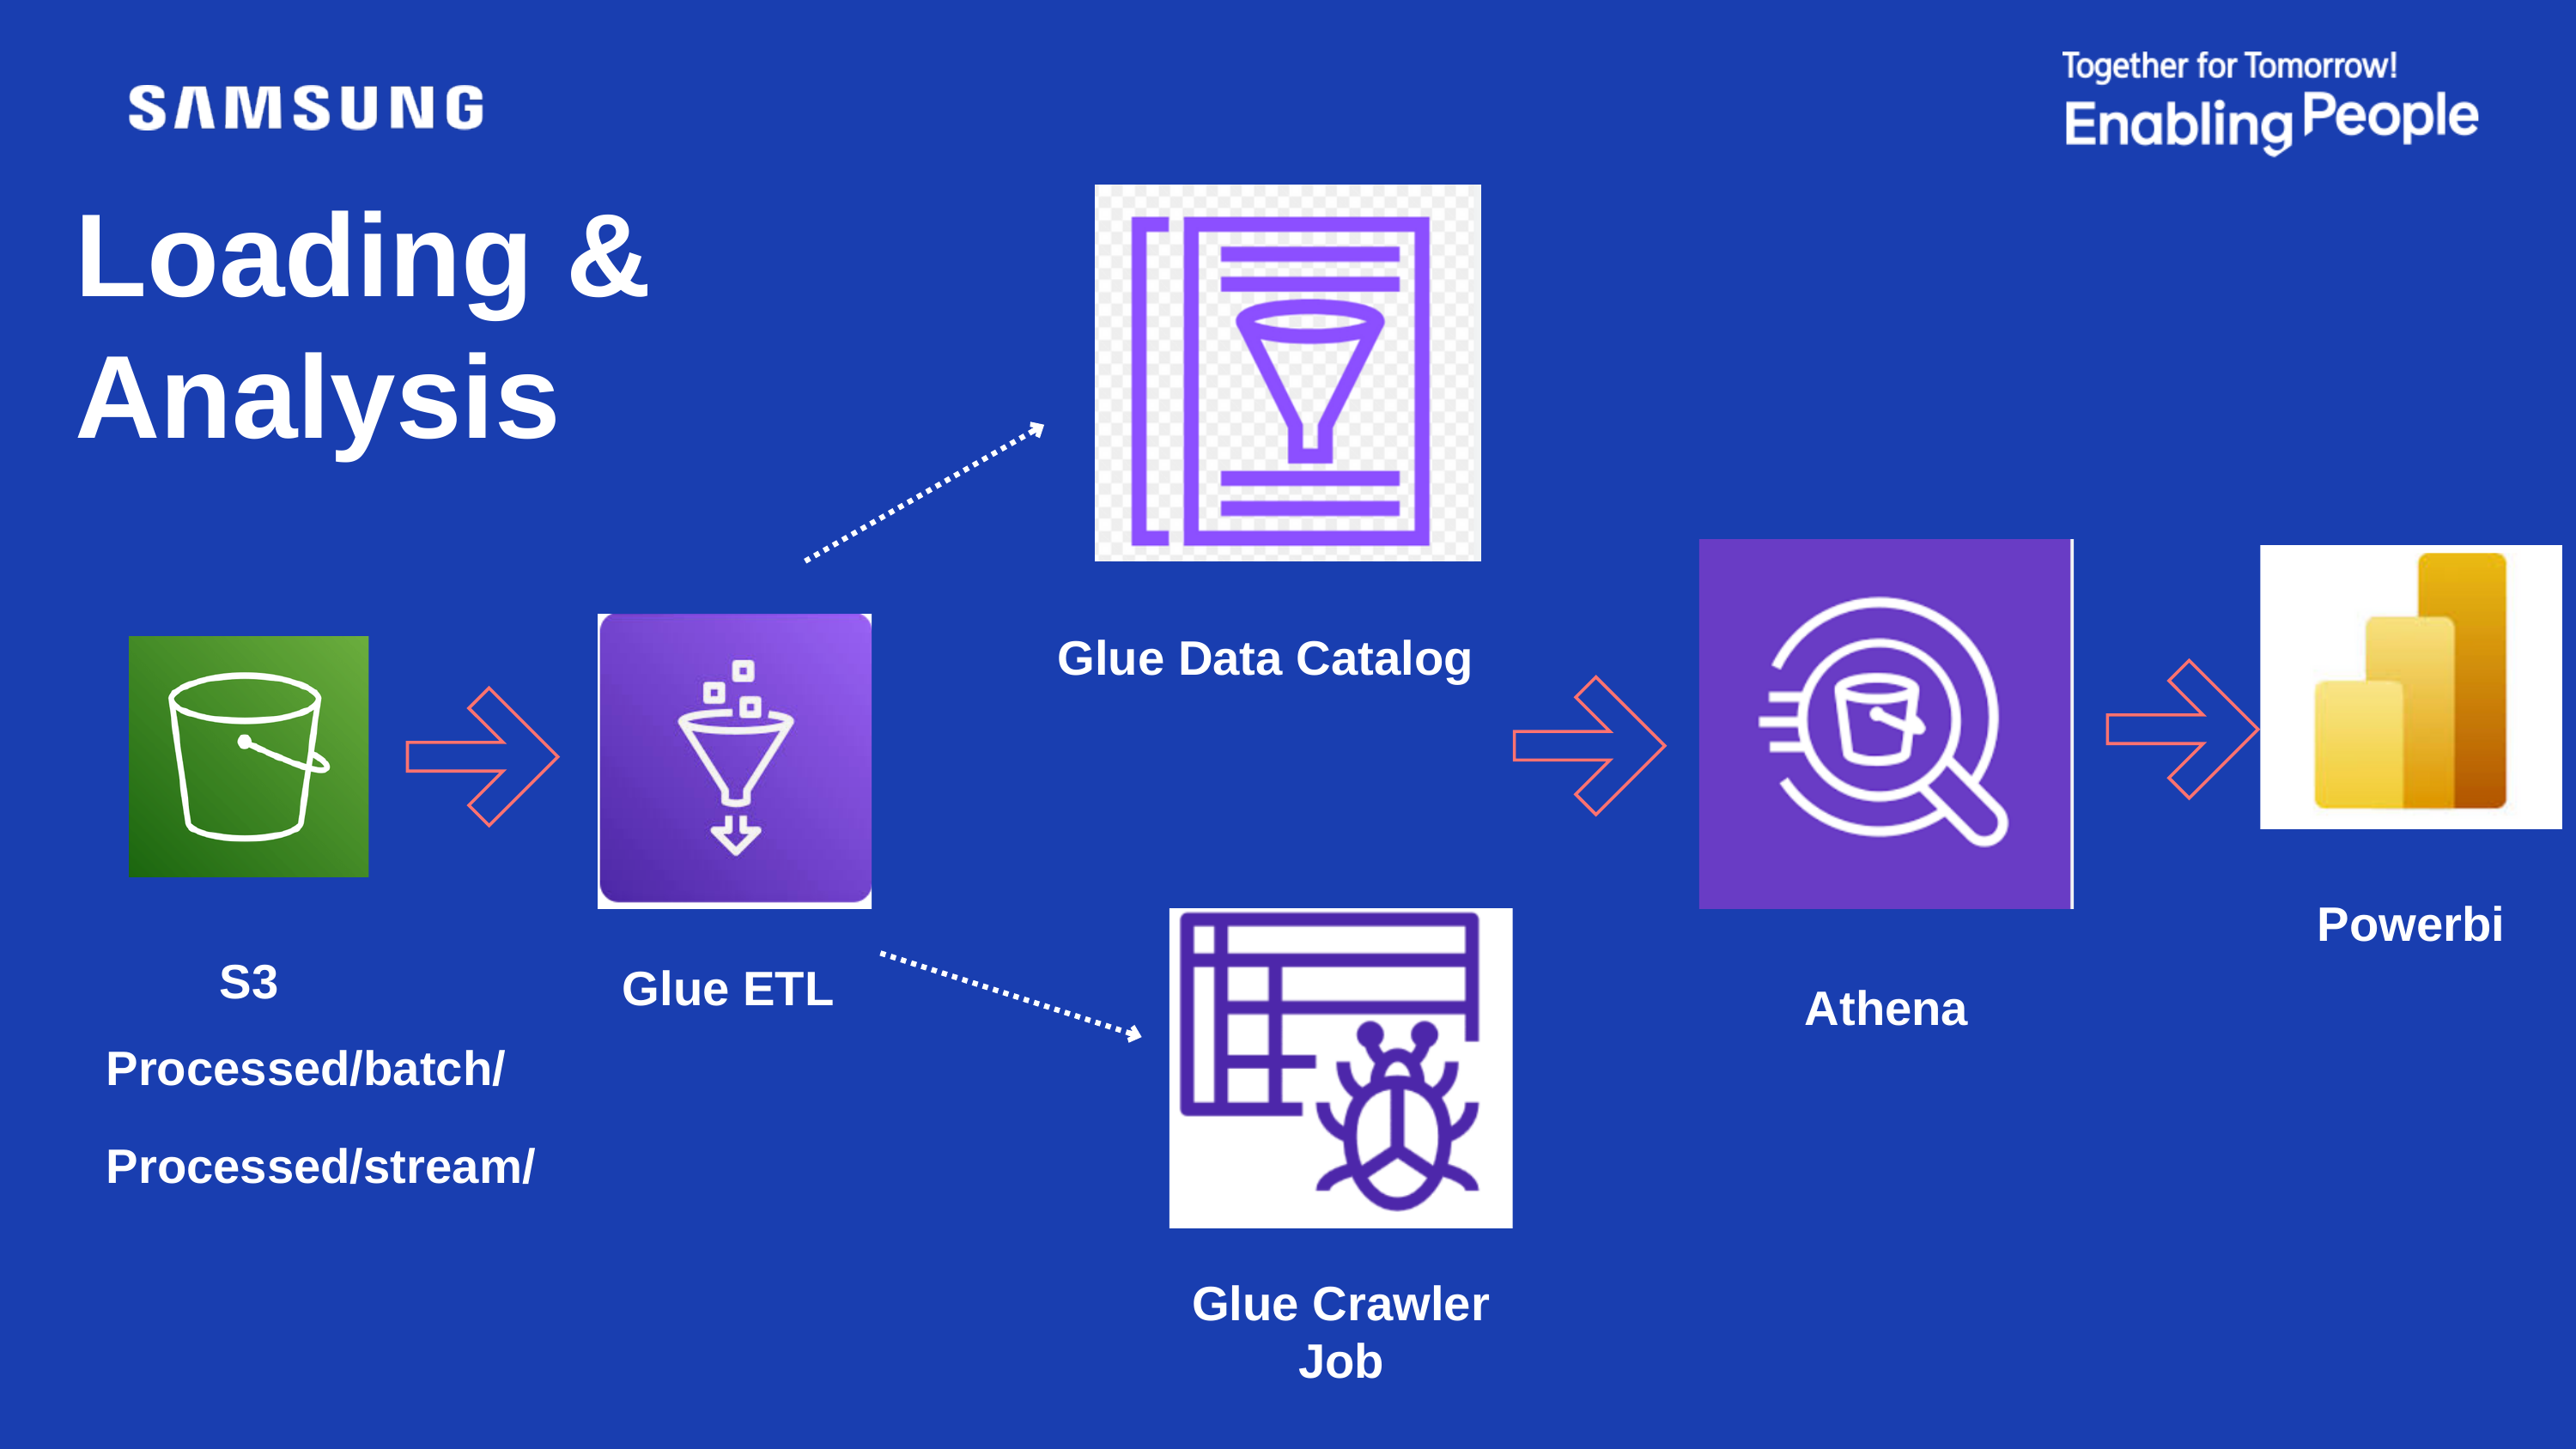

Loading & Analysis

Glue Data Catalog

Powerbi

S3

Glue ETL
Athena
Processed/batch/
Processed/stream/
Glue Crawler Job